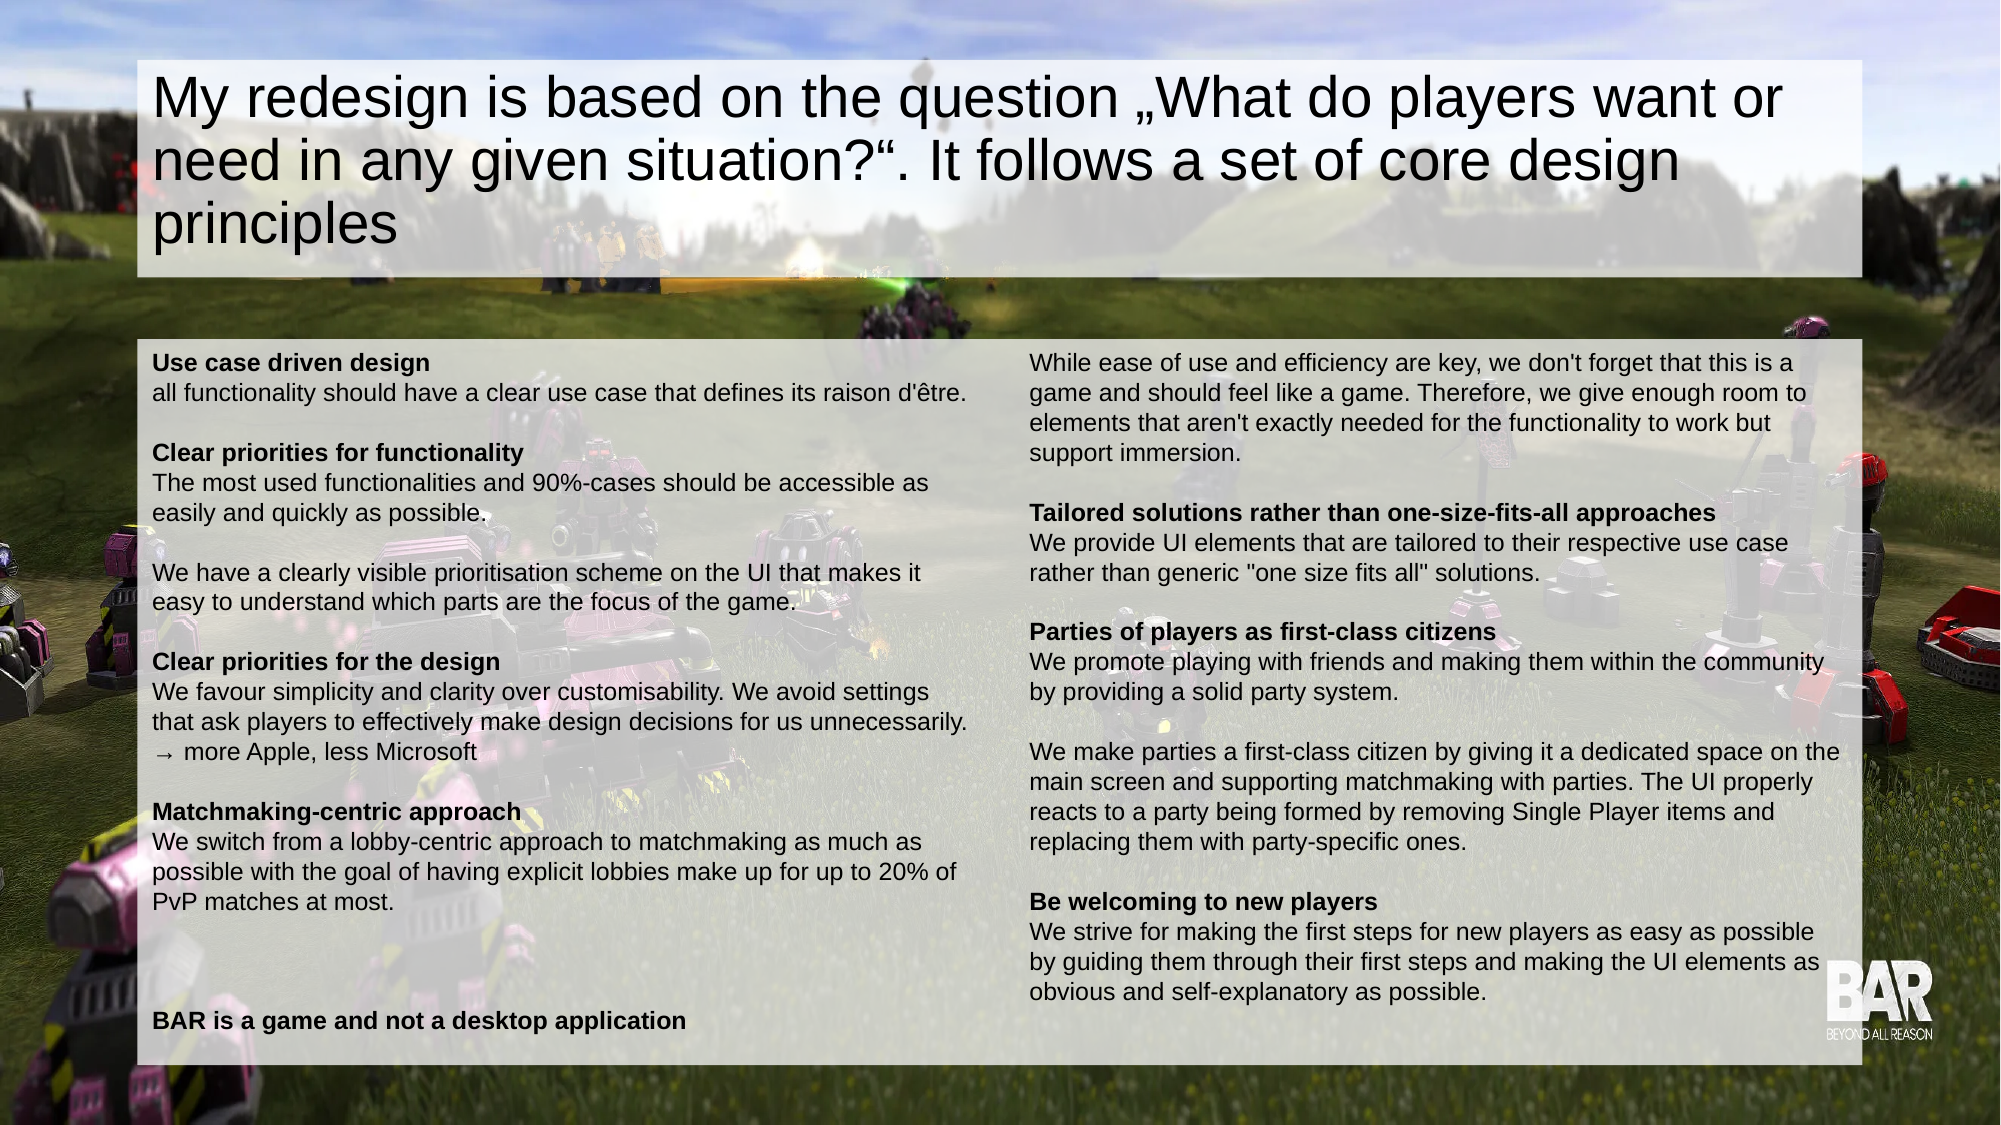

# My redesign is based on the question „What do players want or need in any given situation?“. It follows a set of core design principles
Use case driven design
all functionality should have a clear use case that defines its raison d'être.

Clear priorities for functionality
The most used functionalities and 90%-cases should be accessible as easily and quickly as possible.

We have a clearly visible prioritisation scheme on the UI that makes it easy to understand which parts are the focus of the game.

Clear priorities for the design
We favour simplicity and clarity over customisability. We avoid settings that ask players to effectively make design decisions for us unnecessarily. → more Apple, less Microsoft

Matchmaking-centric approach
We switch from a lobby-centric approach to matchmaking as much as possible with the goal of having explicit lobbies make up for up to 20% of PvP matches at most.

BAR is a game and not a desktop application
While ease of use and efficiency are key, we don't forget that this is a game and should feel like a game. Therefore, we give enough room to elements that aren't exactly needed for the functionality to work but support immersion.

Tailored solutions rather than one-size-fits-all approaches
We provide UI elements that are tailored to their respective use case rather than generic "one size fits all" solutions.

Parties of players as first-class citizens
We promote playing with friends and making them within the community by providing a solid party system.

We make parties a first-class citizen by giving it a dedicated space on the main screen and supporting matchmaking with parties. The UI properly reacts to a party being formed by removing Single Player items and replacing them with party-specific ones.

Be welcoming to new players
We strive for making the first steps for new players as easy as possible by guiding them through their first steps and making the UI elements as obvious and self-explanatory as possible.